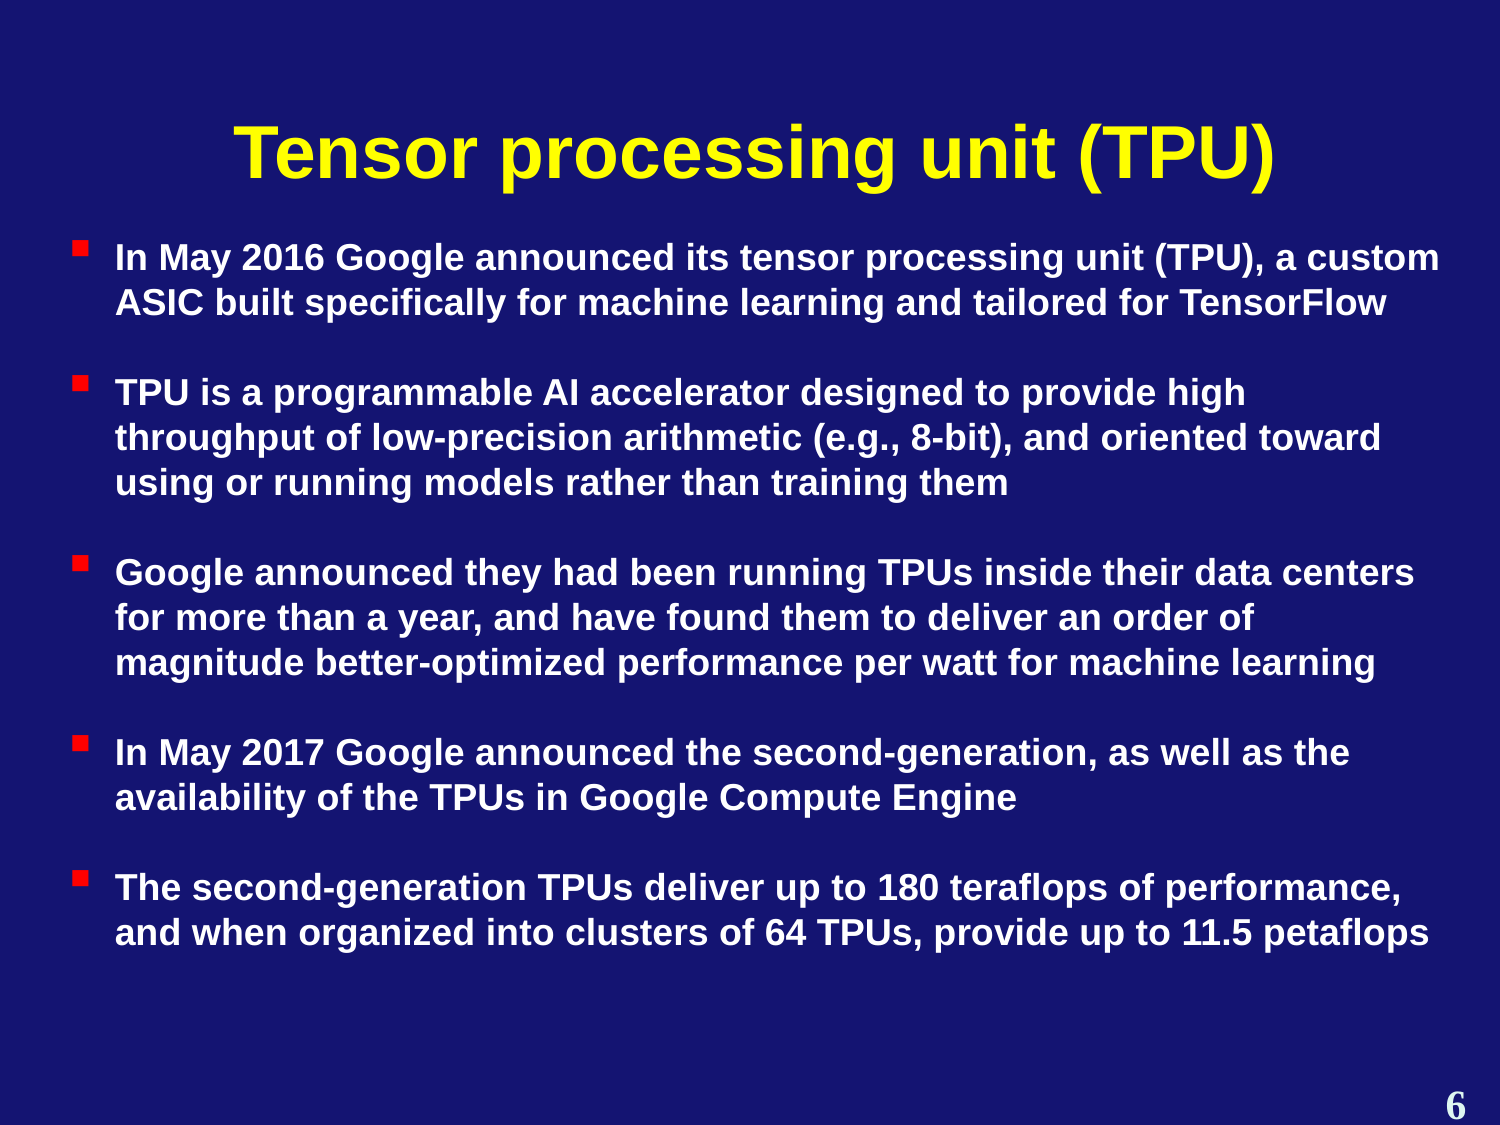

Tensor processing unit (TPU)

In May 2016 Google announced its tensor processing unit (TPU), a custom ASIC built specifically for machine learning and tailored for TensorFlow

TPU is a programmable AI accelerator designed to provide high throughput of low-precision arithmetic (e.g., 8-bit), and oriented toward using or running models rather than training them

Google announced they had been running TPUs inside their data centers for more than a year, and have found them to deliver an order of magnitude better-optimized performance per watt for machine learning

In May 2017 Google announced the second-generation, as well as the availability of the TPUs in Google Compute Engine

The second-generation TPUs deliver up to 180 teraflops of performance, and when organized into clusters of 64 TPUs, provide up to 11.5 petaflops